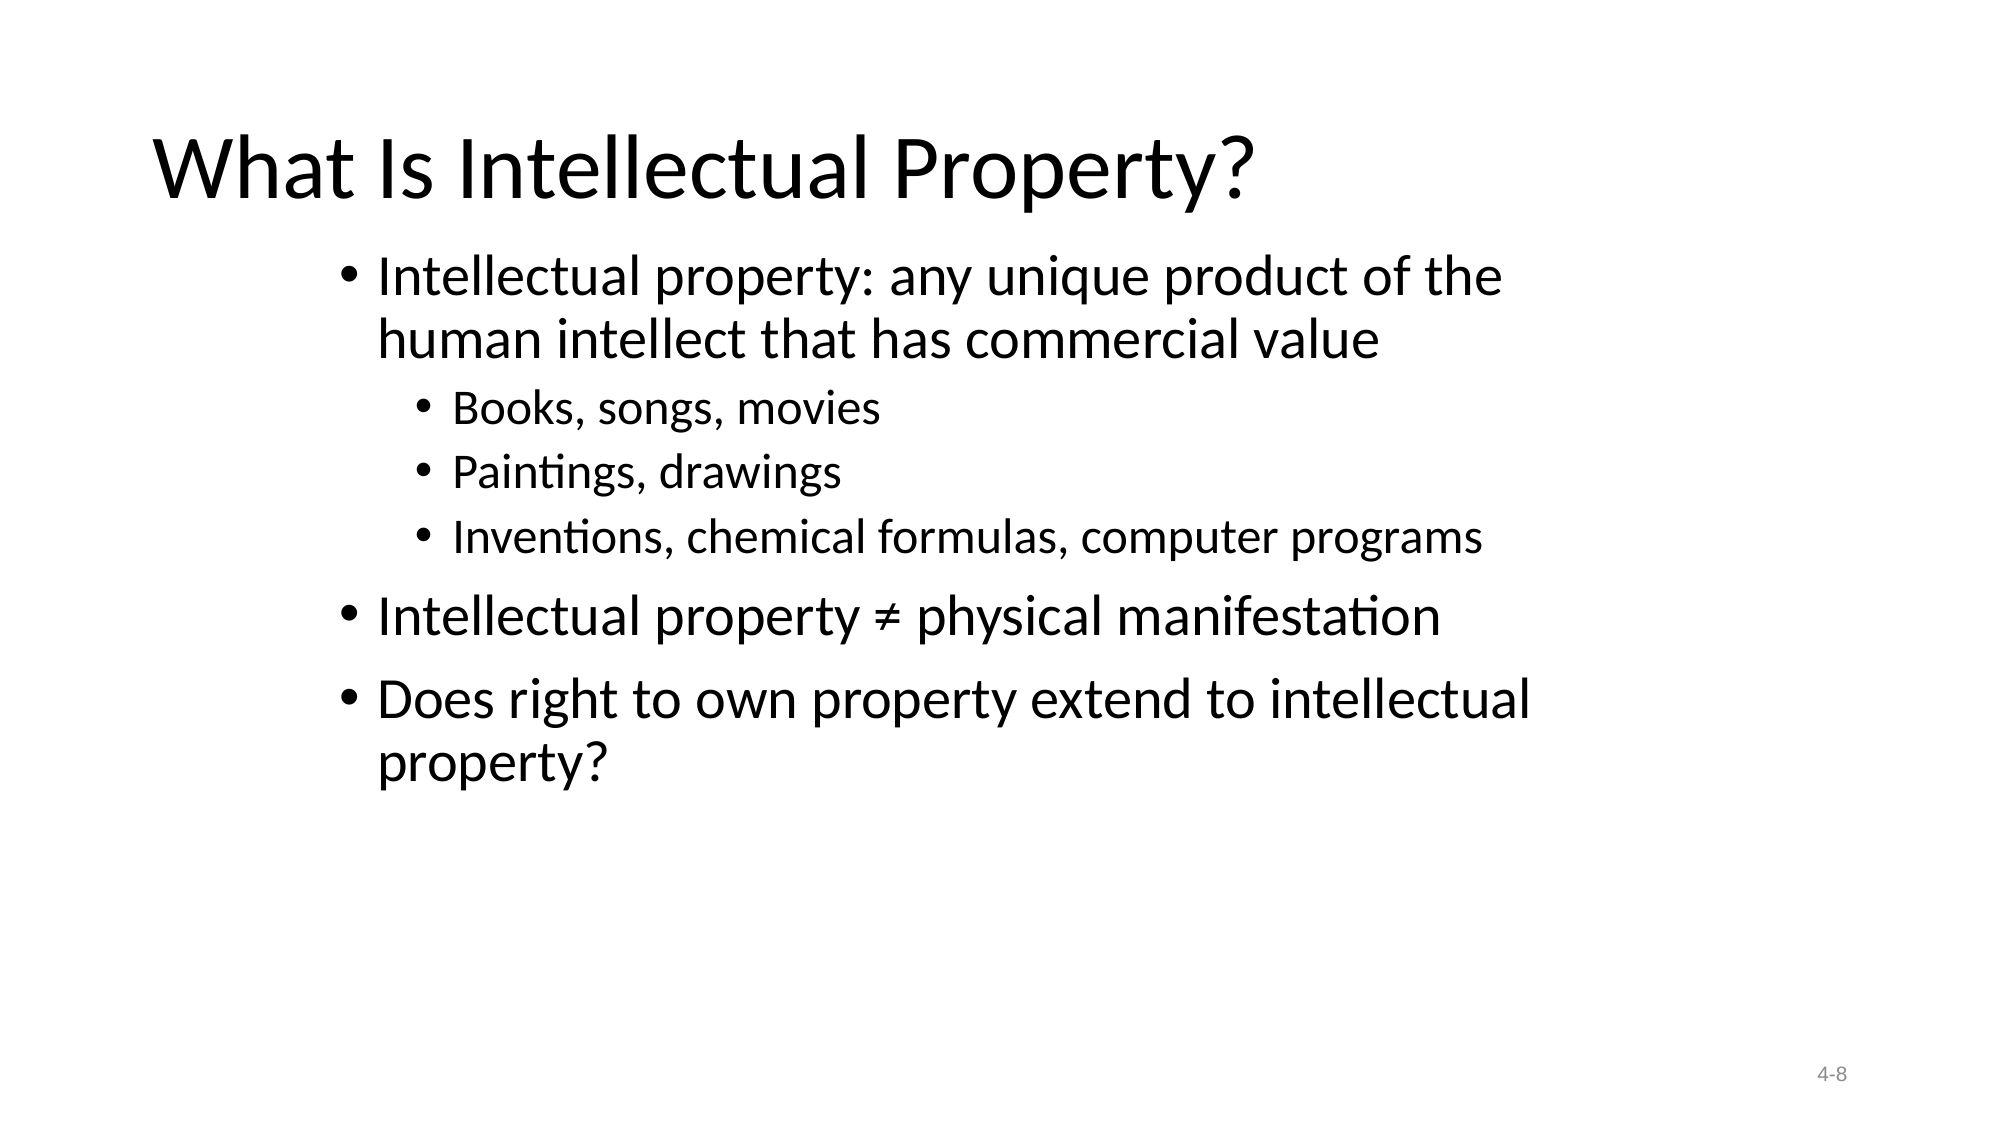

# What Is Intellectual Property?
Intellectual property: any unique product of the human intellect that has commercial value
Books, songs, movies
Paintings, drawings
Inventions, chemical formulas, computer programs
Intellectual property ≠ physical manifestation
Does right to own property extend to intellectual property?

4-8